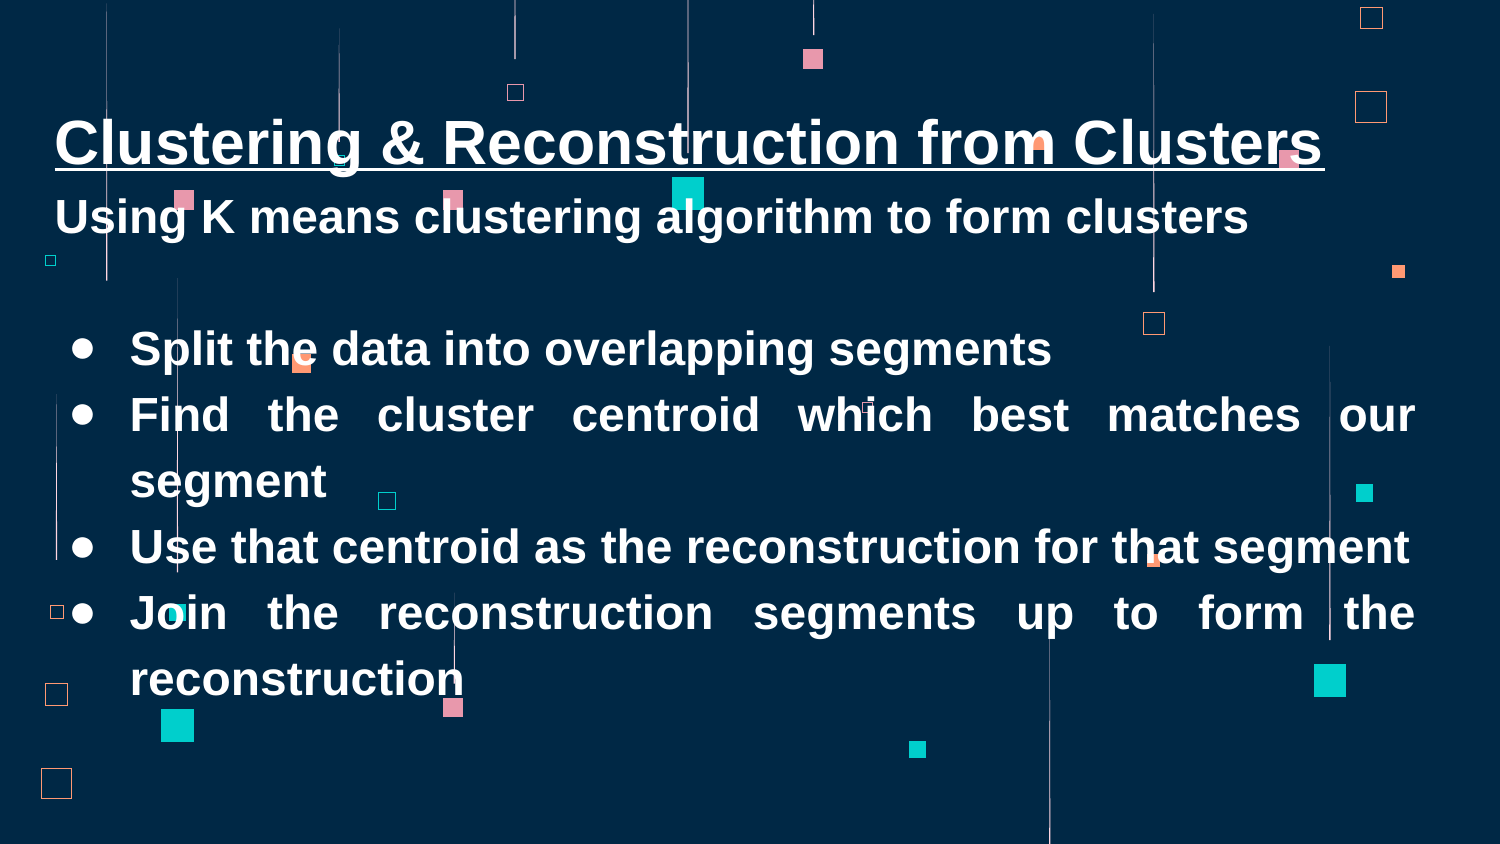

Clustering & Reconstruction from Clusters
Using K means clustering algorithm to form clusters

Split the data into overlapping segments
Find the cluster centroid which best matches our segment
Use that centroid as the reconstruction for that segment
Join the reconstruction segments up to form the reconstruction